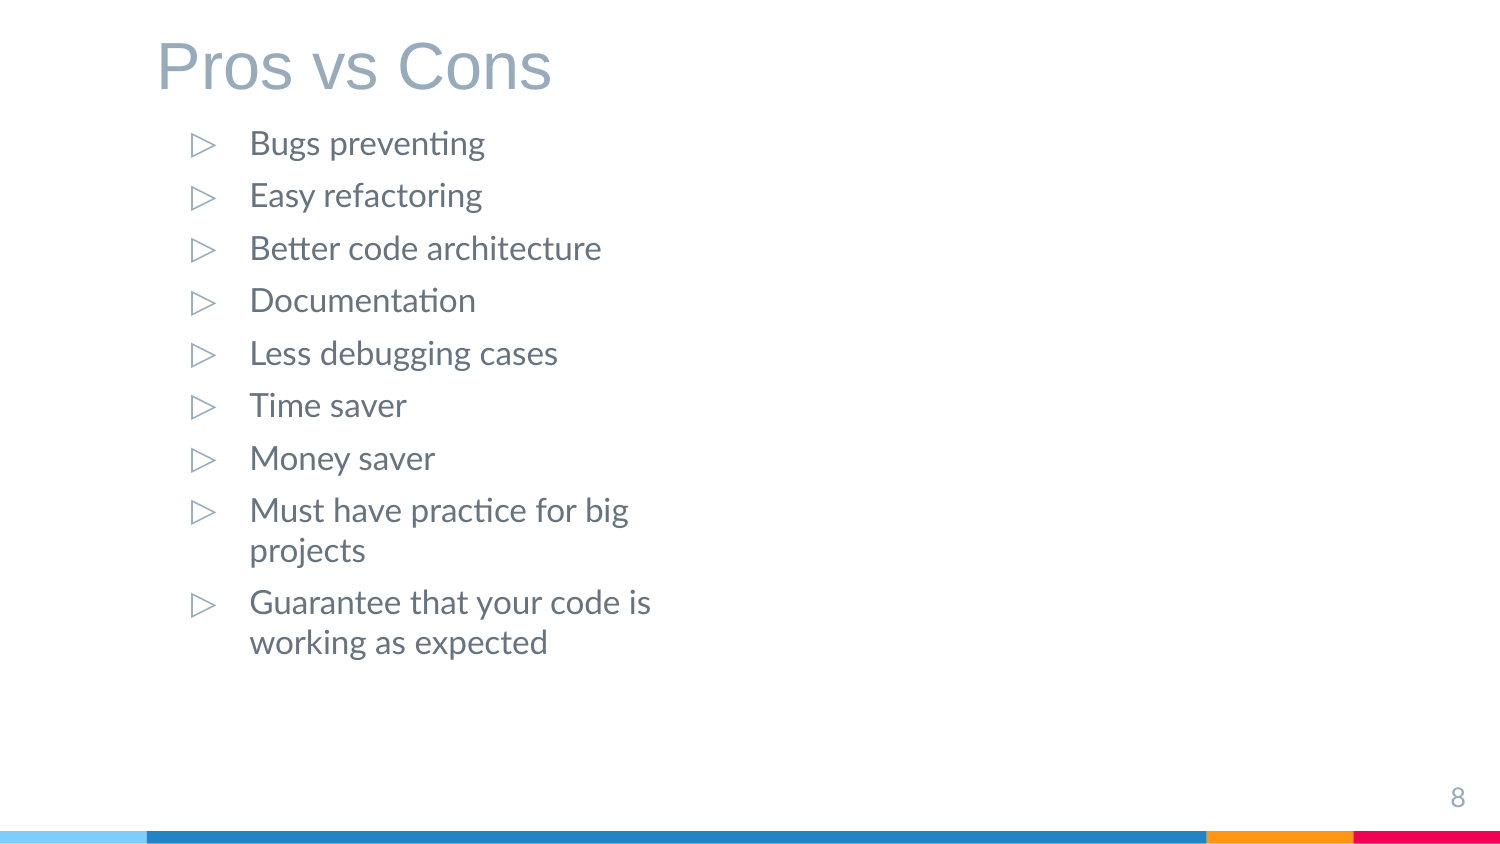

# Pros vs Cons
Bugs preventing
Easy refactoring
Better code architecture
Documentation
Less debugging cases
Time saver
Money saver
Must have practice for big projects
Guarantee that your code is working as expected
8